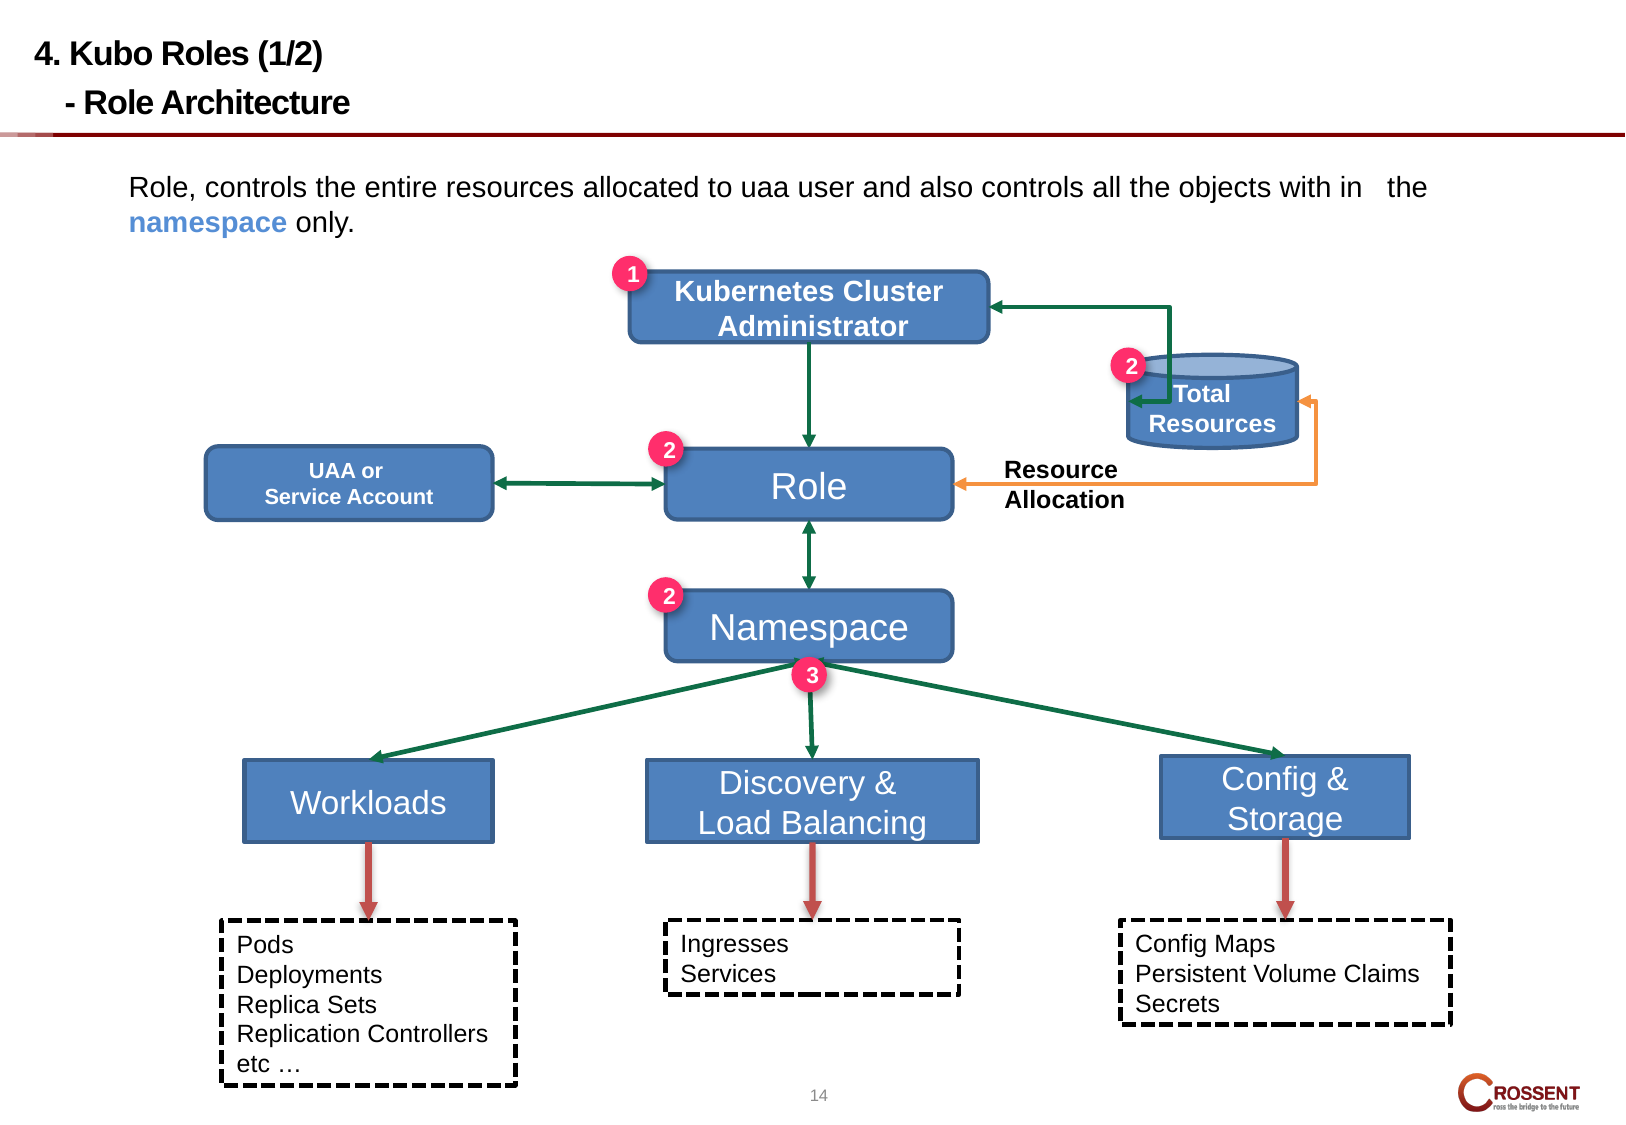

# 4. Kubo Roles (1/2) - Role Architecture
Role, controls the entire resources allocated to uaa user and also controls all the objects with in   the namespace only.
1
Kubernetes Cluster
 Administrator
2
Total
Resources
2
UAA or
Service Account
Resource
Allocation
Role
2
Namespace
3
Config &
Storage
Workloads
Discovery &
Load Balancing
Ingresses
Services
Config Maps
Persistent Volume Claims
Secrets
Pods
Deployments
Replica Sets
Replication Controllers
etc …